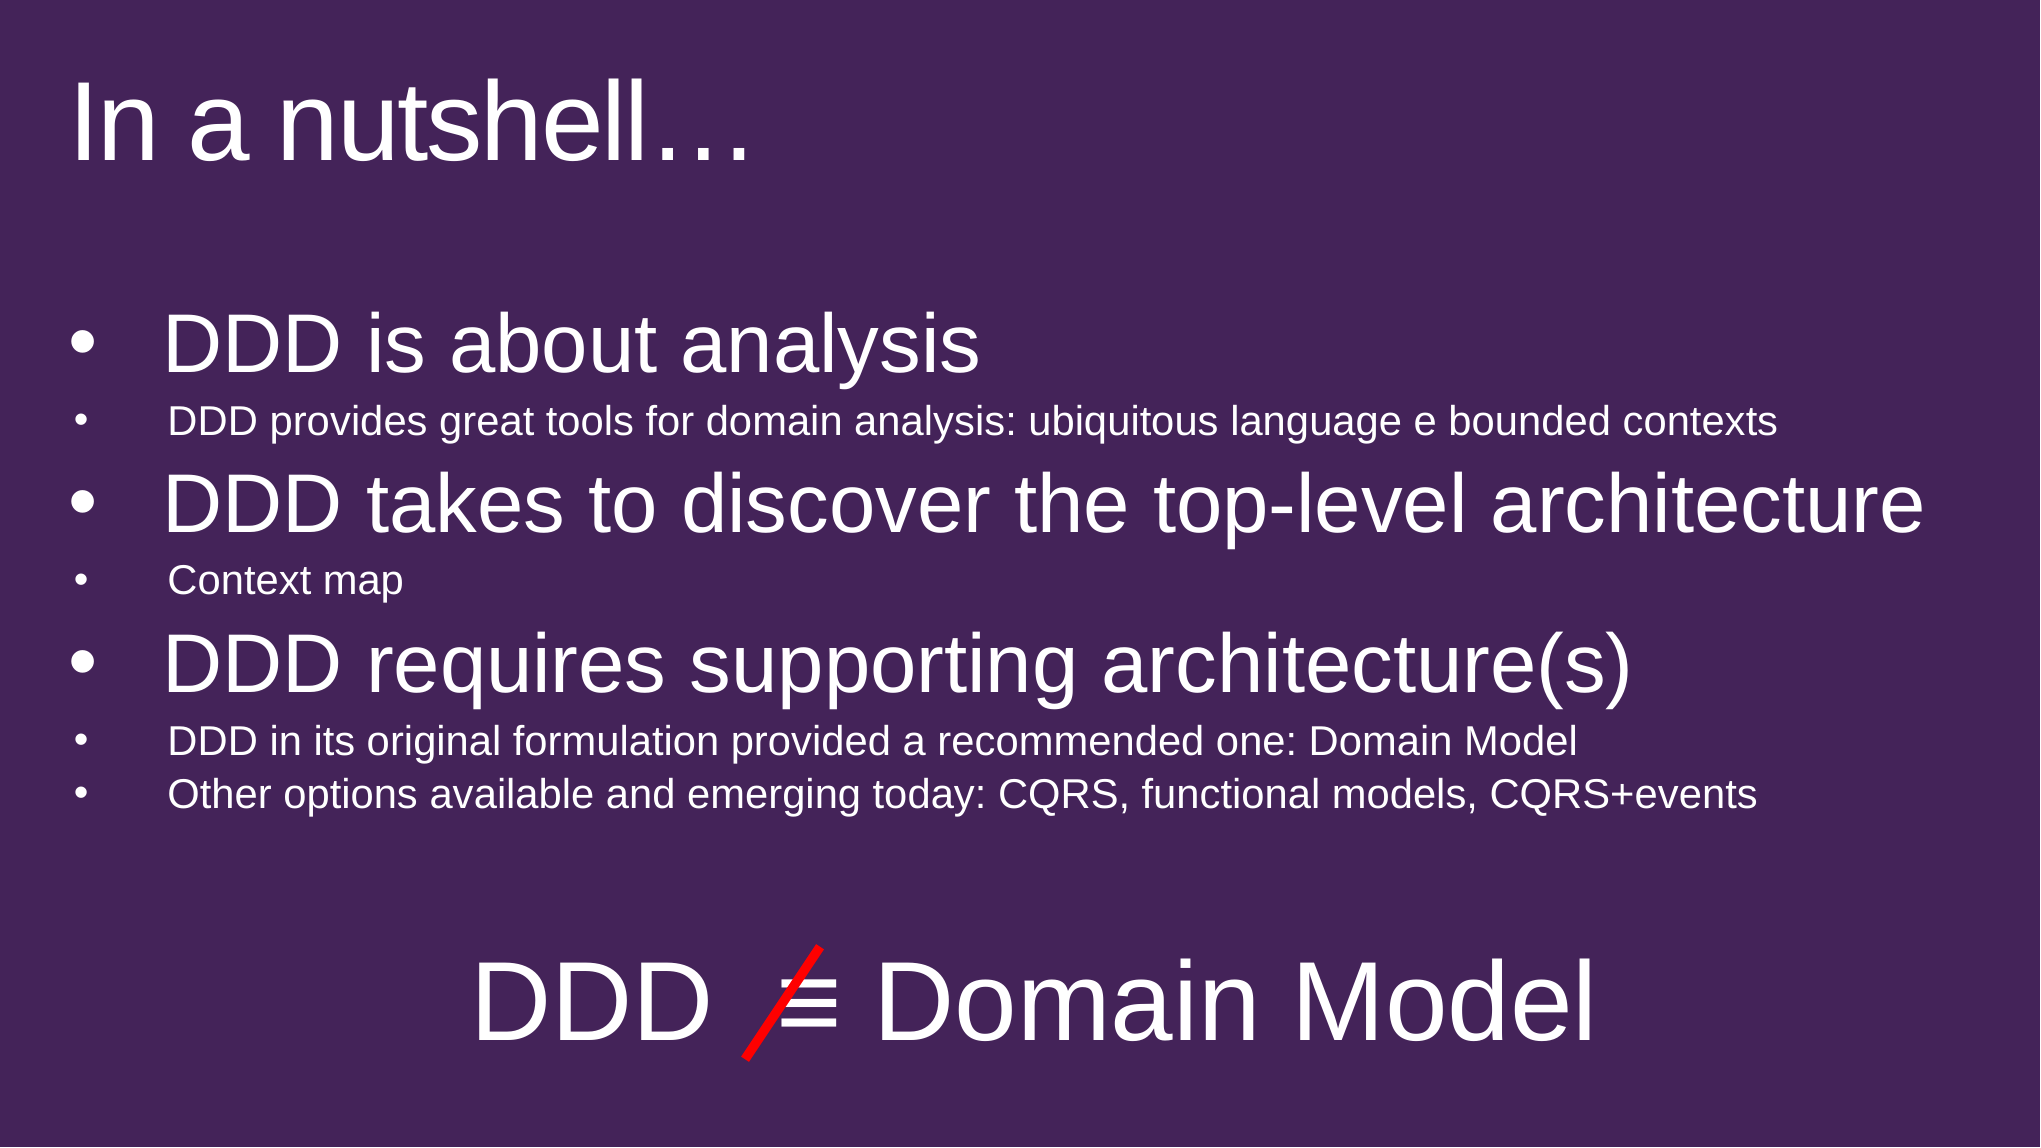

# In a nutshell…
DDD is about analysis
DDD provides great tools for domain analysis: ubiquitous language e bounded contexts
DDD takes to discover the top-level architecture
Context map
DDD requires supporting architecture(s)
DDD in its original formulation provided a recommended one: Domain Model
Other options available and emerging today: CQRS, functional models, CQRS+events
DDD  ≡ Domain Model